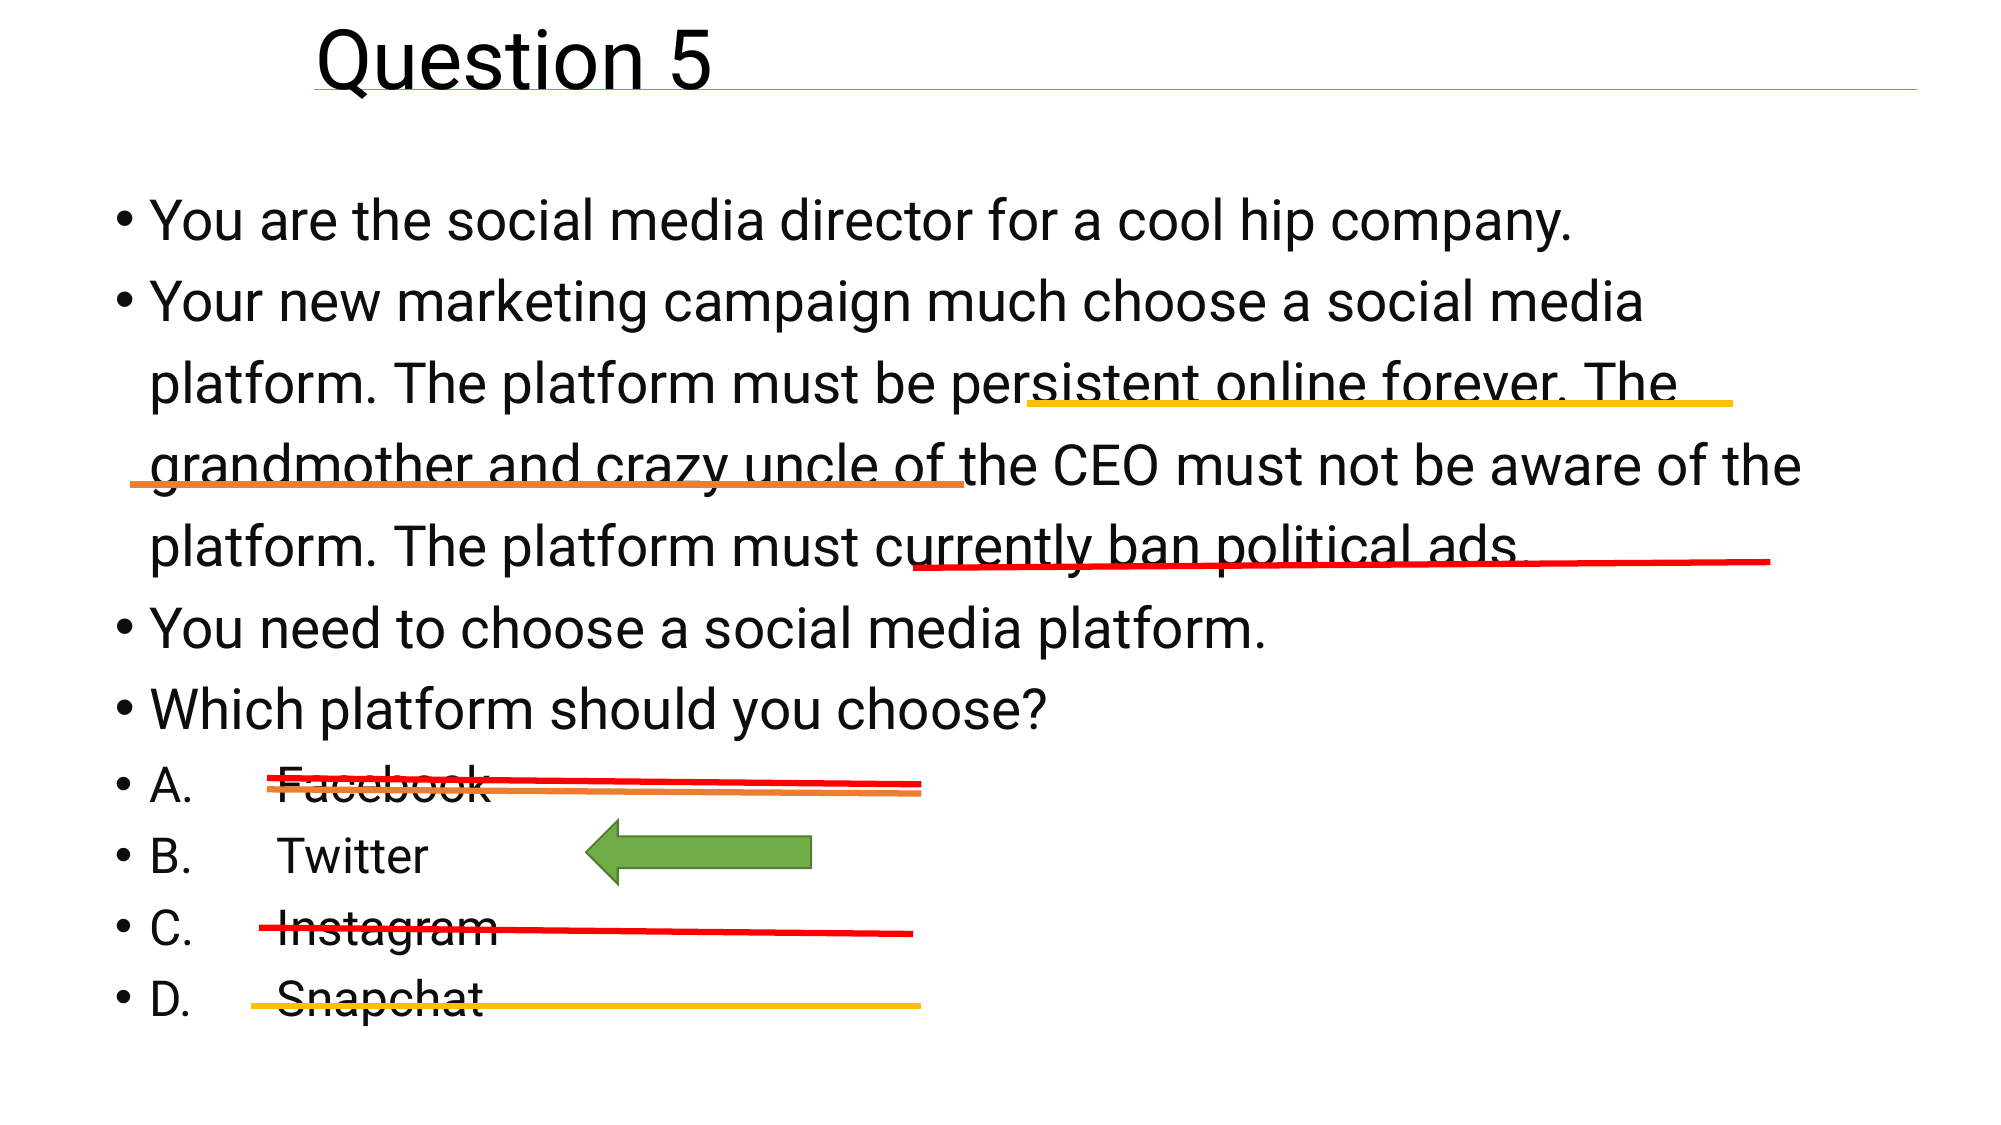

# Question 5
You are the social media director for a cool hip company.
Your new marketing campaign much choose a social media platform. The platform must be persistent online forever. The grandmother and crazy uncle of the CEO must not be aware of the platform. The platform must currently ban political ads.
You need to choose a social media platform.
Which platform should you choose?
A. 	Facebook
B. 	Twitter
C. 	Instagram
D. 	Snapchat